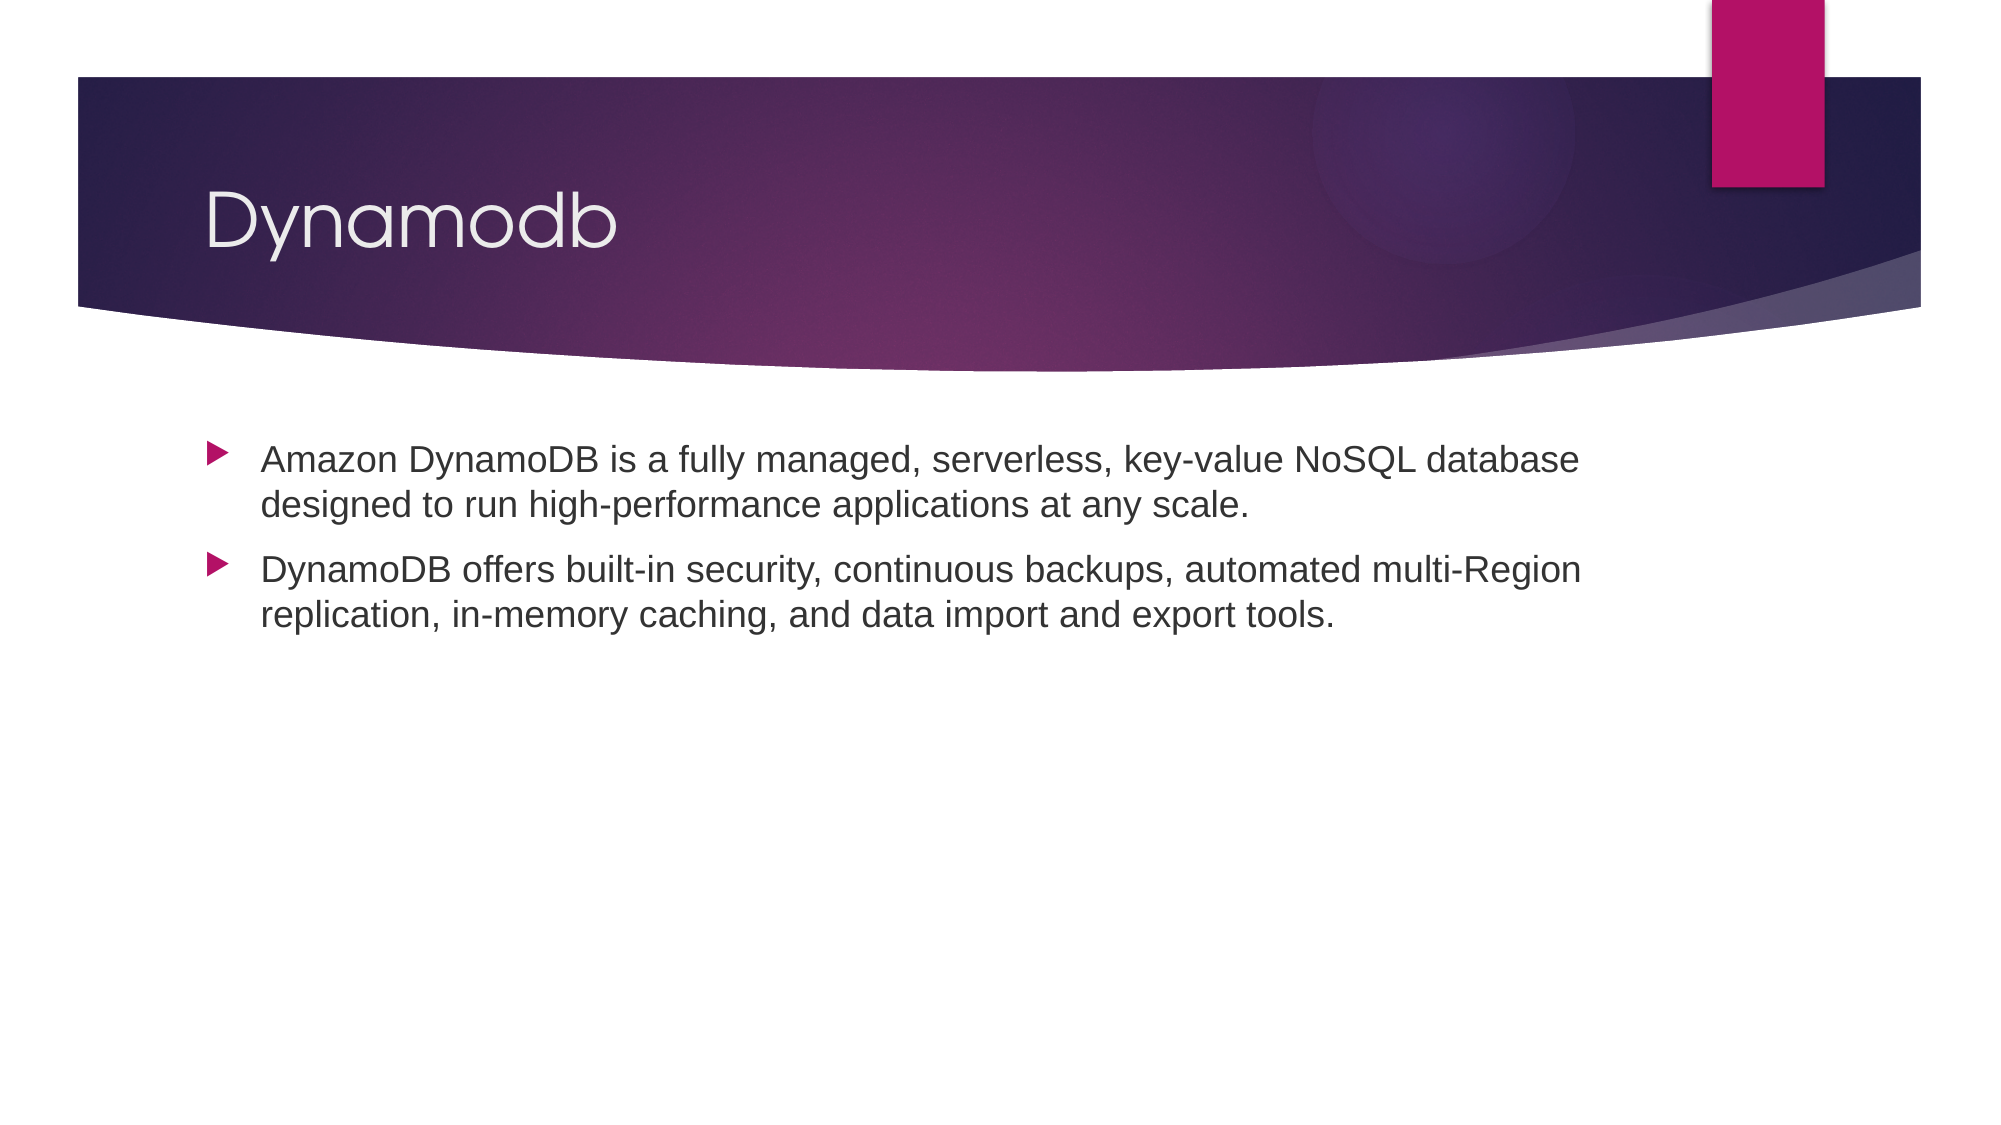

# Dynamodb
Amazon DynamoDB is a fully managed, serverless, key-value NoSQL database designed to run high-performance applications at any scale.
DynamoDB offers built-in security, continuous backups, automated multi-Region replication, in-memory caching, and data import and export tools.